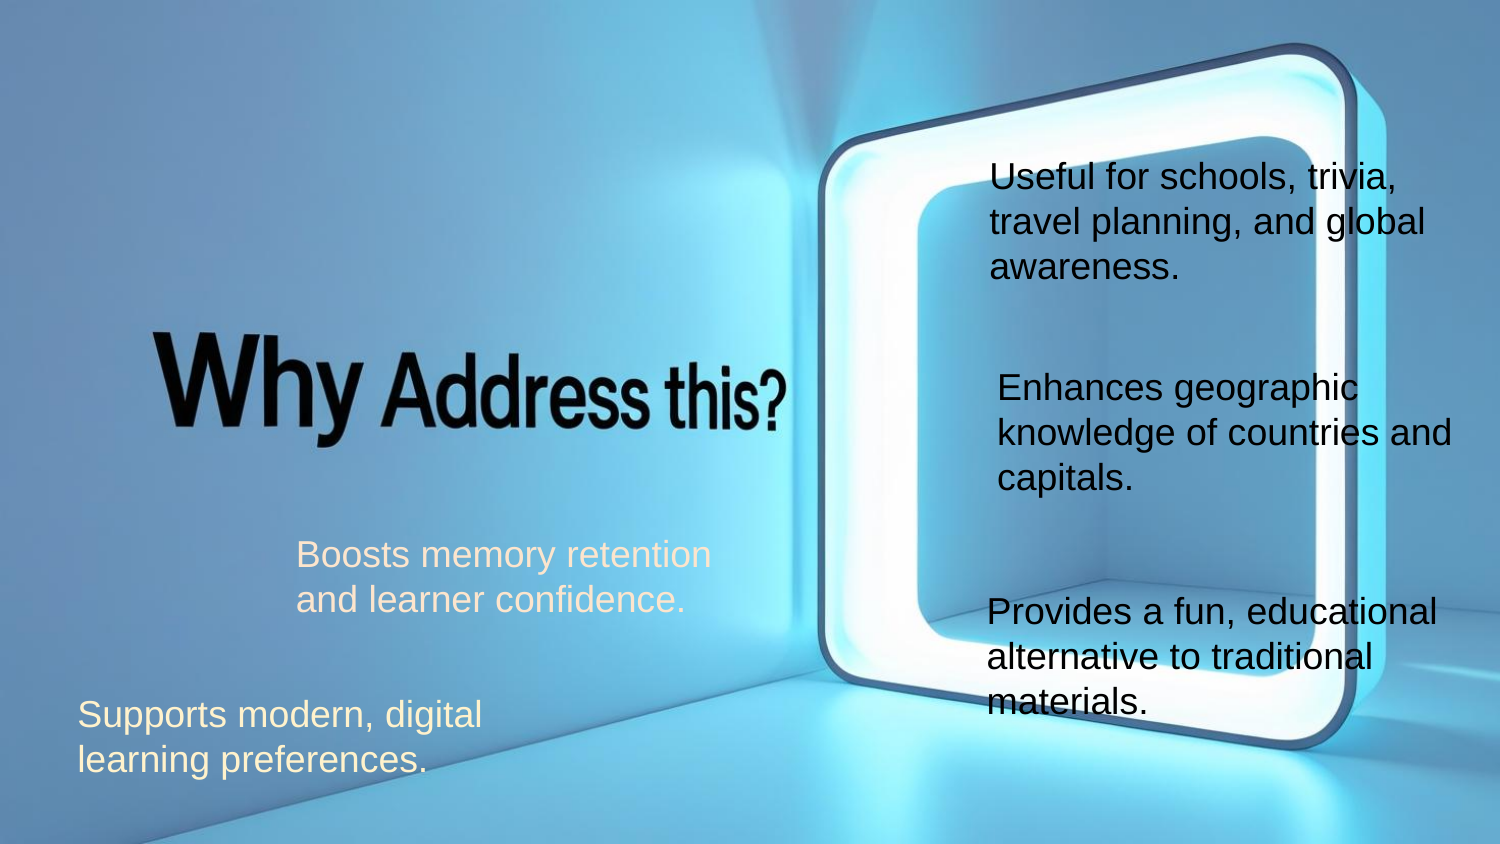

Useful for schools, trivia, travel planning, and global awareness.
Enhances geographic knowledge of countries and capitals.
Boosts memory retention and learner confidence.
Provides a fun, educational alternative to traditional materials.
Supports modern, digital learning preferences.